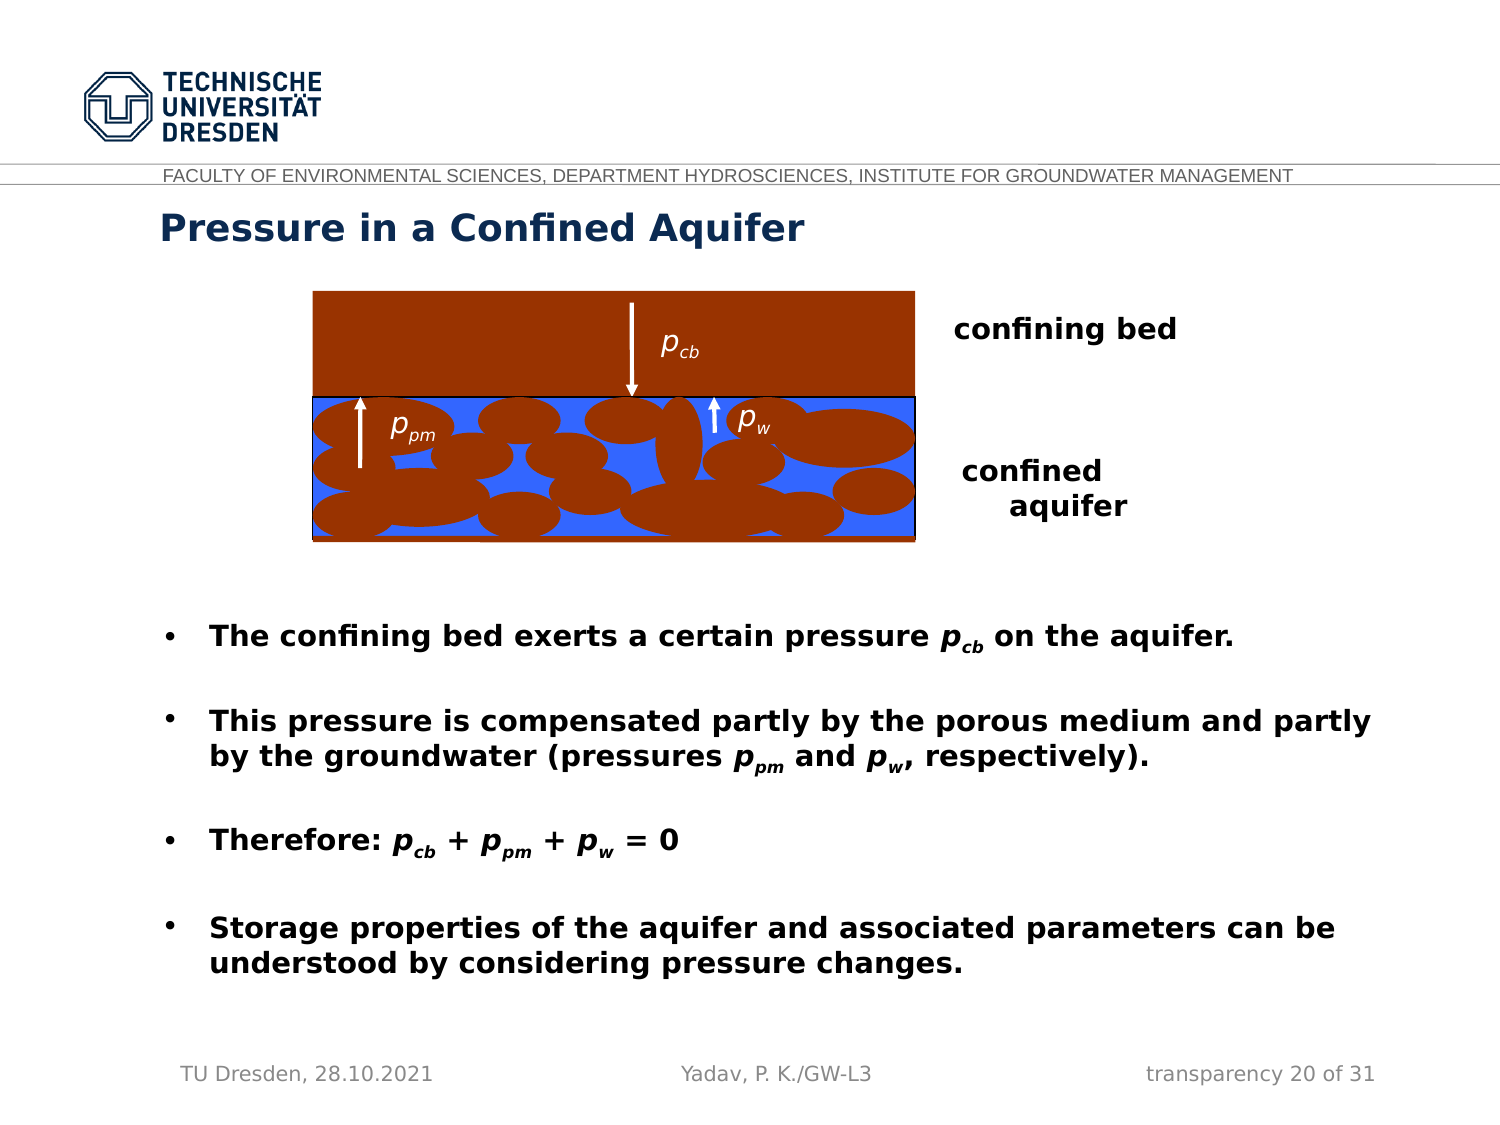

Pressure in a Confined Aquifer

confining bed
pcb
pw

ppm

confined aquifer

The confining bed exerts a certain pressure pcb on the aquifer.

This pressure is compensated partly by the porous medium and partly by the groundwater (pressures ppm and pw, respectively).

Therefore: pcb + ppm + pw = 0

Storage properties of the aquifer and associated parameters can be understood by considering pressure changes.